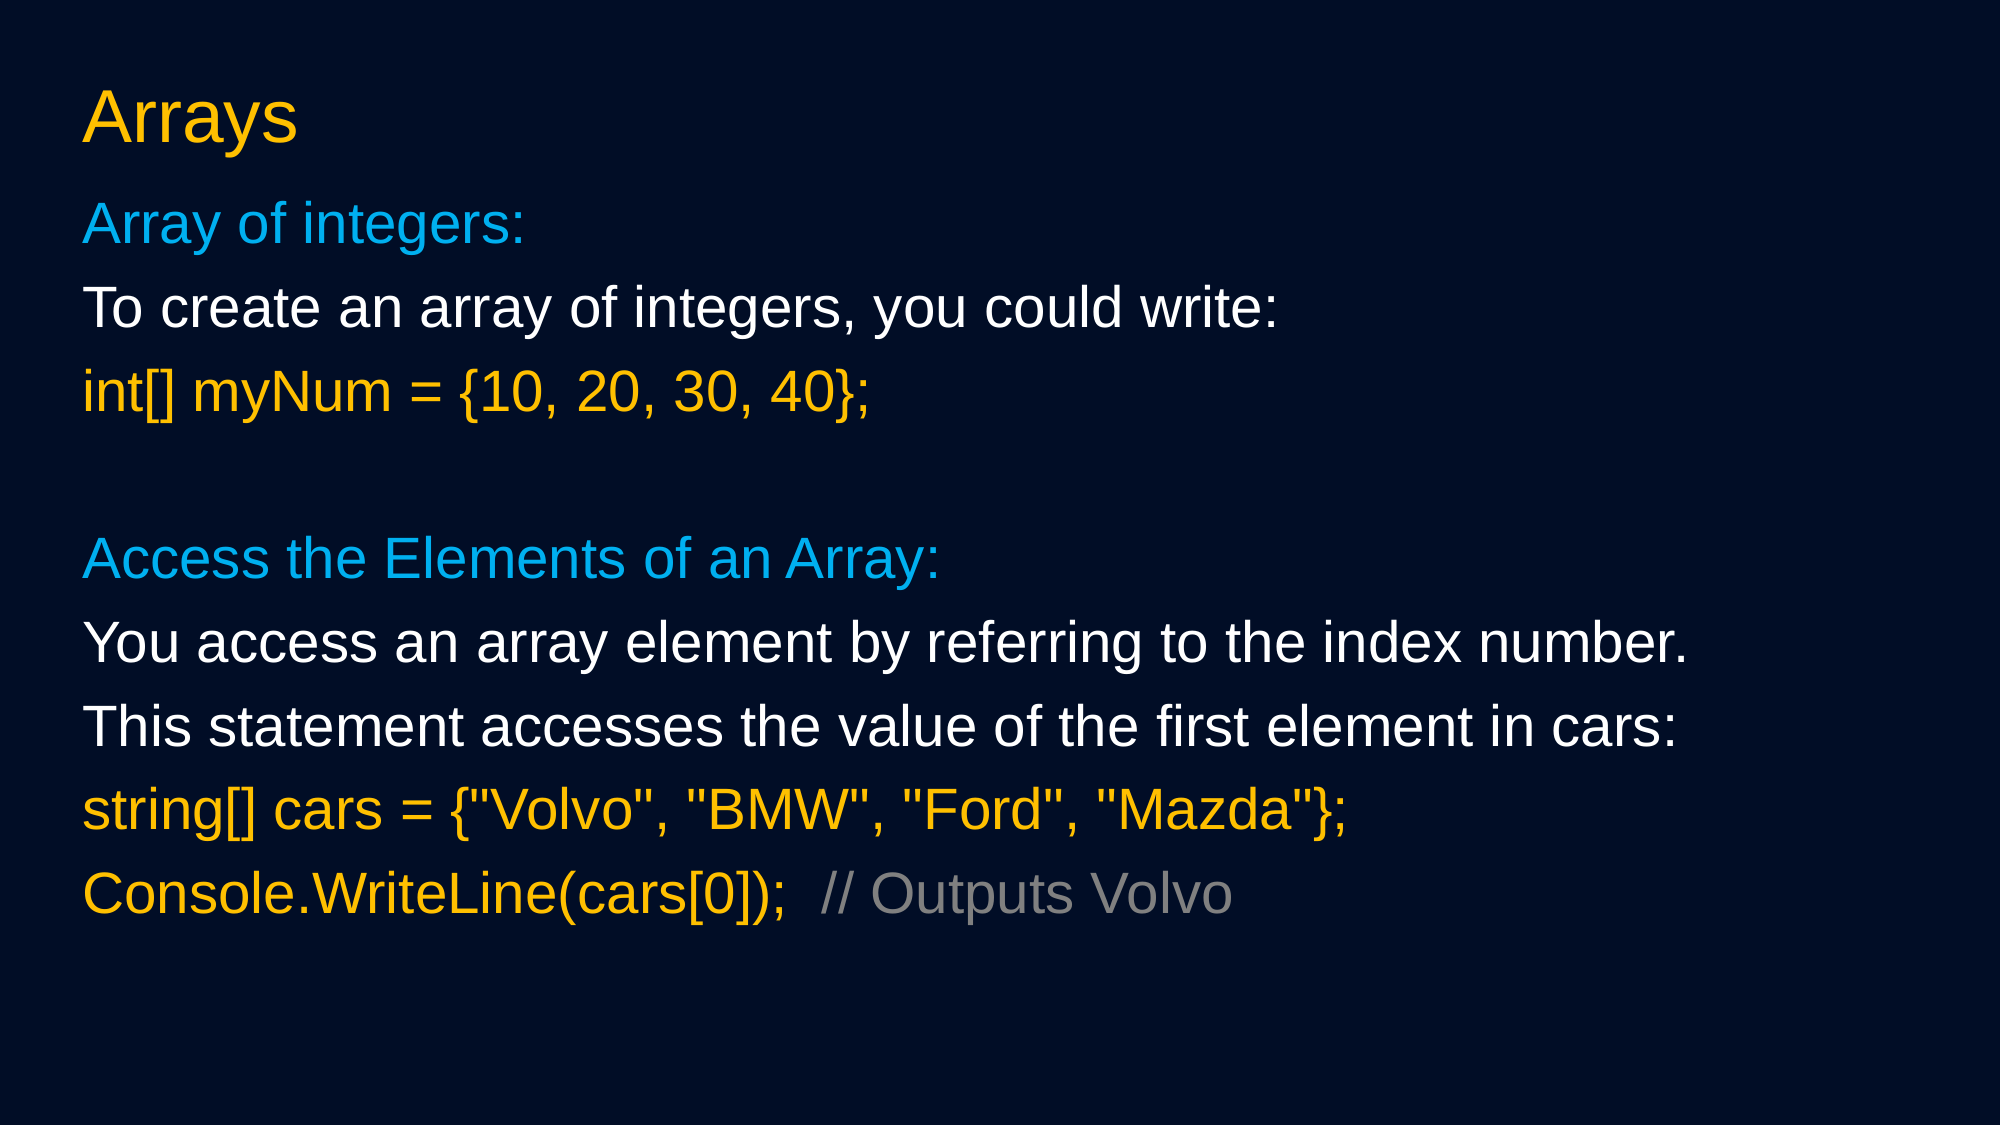

# Arrays
Array of integers:
To create an array of integers, you could write:
int[] myNum = {10, 20, 30, 40};

Access the Elements of an Array:
You access an array element by referring to the index number.
This statement accesses the value of the first element in cars:
string[] cars = {"Volvo", "BMW", "Ford", "Mazda"};
Console.WriteLine(cars[0]);  // Outputs Volvo